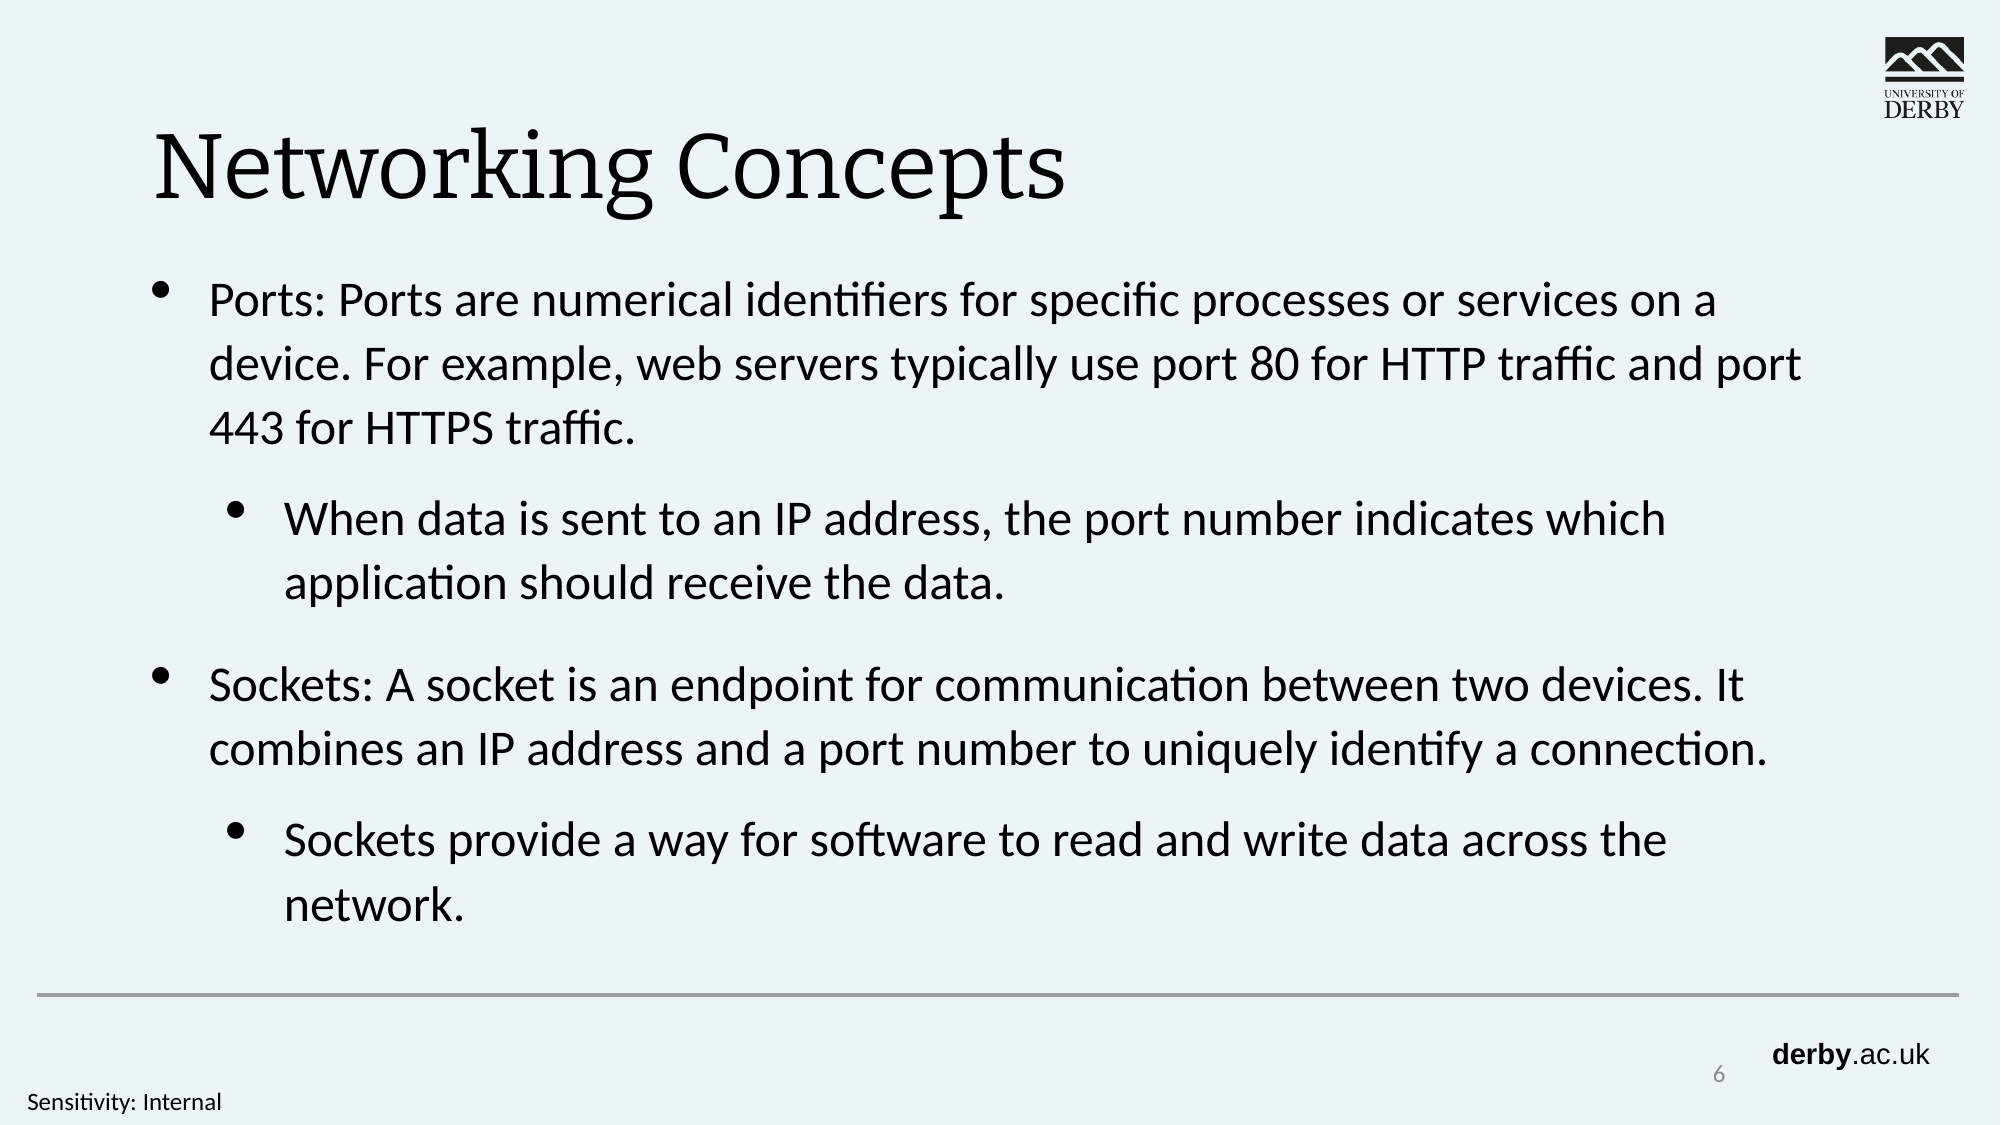

# Networking Concepts
Ports: Ports are numerical identifiers for specific processes or services on a device. For example, web servers typically use port 80 for HTTP traffic and port 443 for HTTPS traffic.
When data is sent to an IP address, the port number indicates which application should receive the data.
Sockets: A socket is an endpoint for communication between two devices. It combines an IP address and a port number to uniquely identify a connection.
Sockets provide a way for software to read and write data across the network.

6